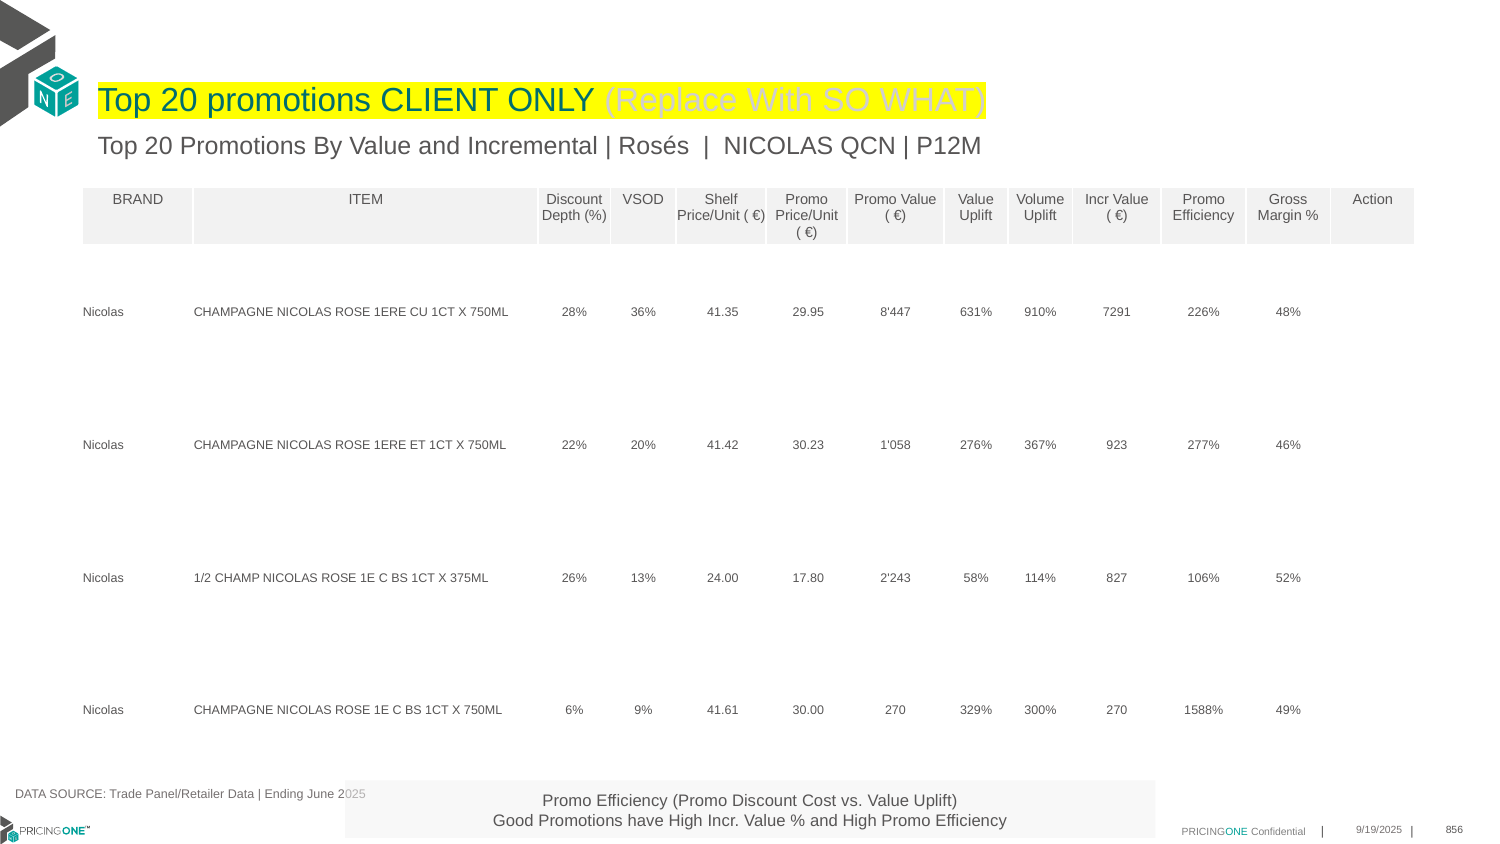

# Top 20 promotions CLIENT ONLY (Replace With SO WHAT)
Top 20 Promotions By Value and Incremental | Rosés  |  NICOLAS QCN | P12M
| BRAND | ITEM | Discount Depth (%) | VSOD | Shelf Price/Unit ( €) | Promo Price/Unit ( €) | Promo Value ( €) | Value Uplift | Volume Uplift | Incr Value ( €) | Promo Efficiency | Gross Margin % | Action |
| --- | --- | --- | --- | --- | --- | --- | --- | --- | --- | --- | --- | --- |
| Nicolas | CHAMPAGNE NICOLAS ROSE 1ERE CU 1CT X 750ML | 28% | 36% | 41.35 | 29.95 | 8'447 | 631% | 910% | 7291 | 226% | 48% |  |
| Nicolas | CHAMPAGNE NICOLAS ROSE 1ERE ET 1CT X 750ML | 22% | 20% | 41.42 | 30.23 | 1'058 | 276% | 367% | 923 | 277% | 46% |  |
| Nicolas | 1/2 CHAMP NICOLAS ROSE 1E C BS 1CT X 375ML | 26% | 13% | 24.00 | 17.80 | 2'243 | 58% | 114% | 827 | 106% | 52% |  |
| Nicolas | CHAMPAGNE NICOLAS ROSE 1E C BS 1CT X 750ML | 6% | 9% | 41.61 | 30.00 | 270 | 329% | 300% | 270 | 1588% | 49% |  |
DATA SOURCE: Trade Panel/Retailer Data | Ending June 2025
Promo Efficiency (Promo Discount Cost vs. Value Uplift)
Good Promotions have High Incr. Value % and High Promo Efficiency

9/19/2025
856